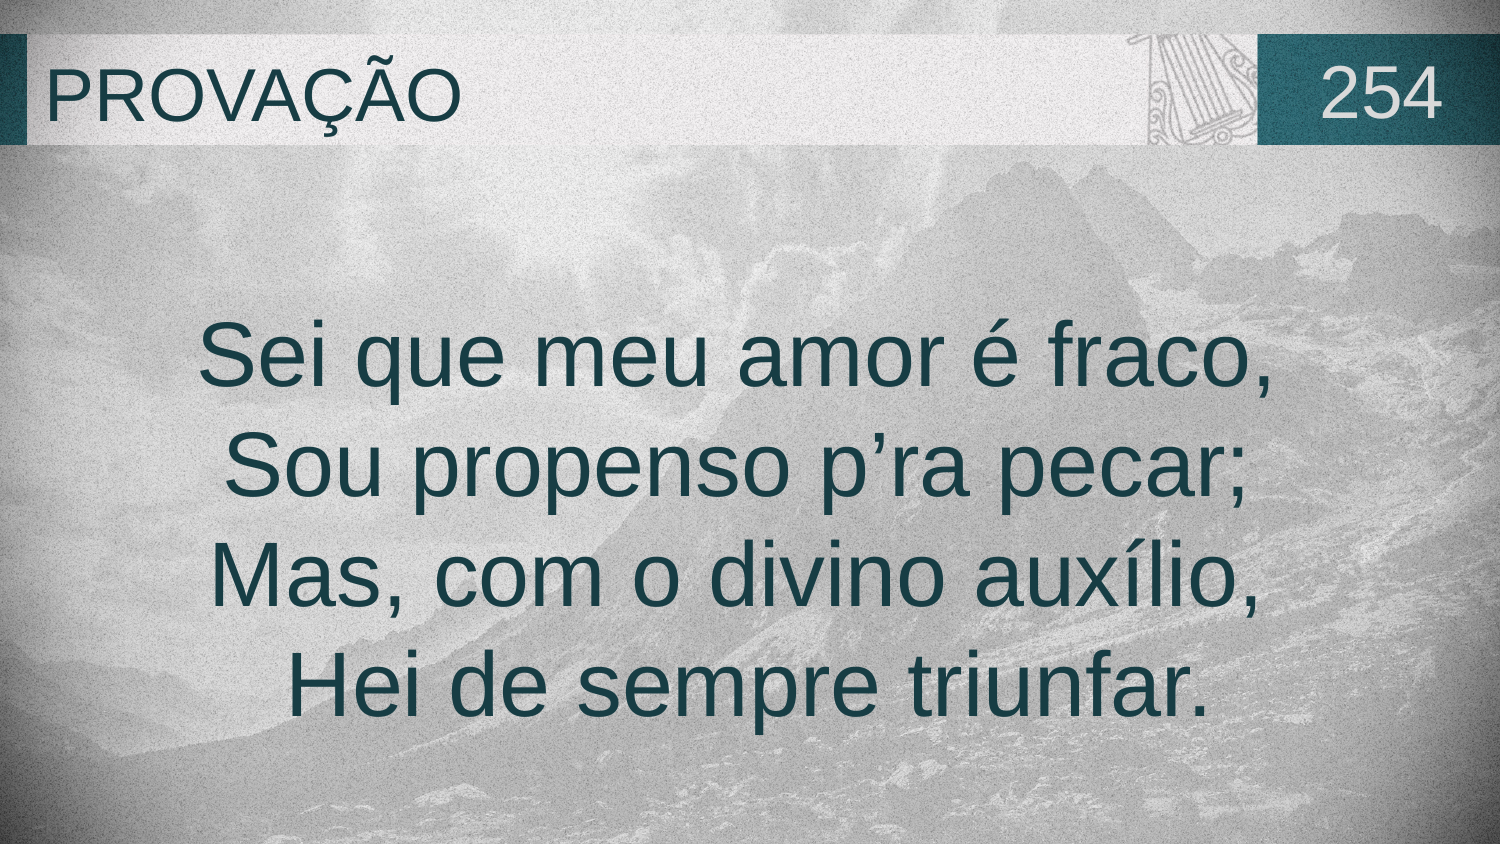

# PROVAÇÃO
254
Sei que meu amor é fraco,
Sou propenso p’ra pecar;
Mas, com o divino auxílio,
Hei de sempre triunfar.